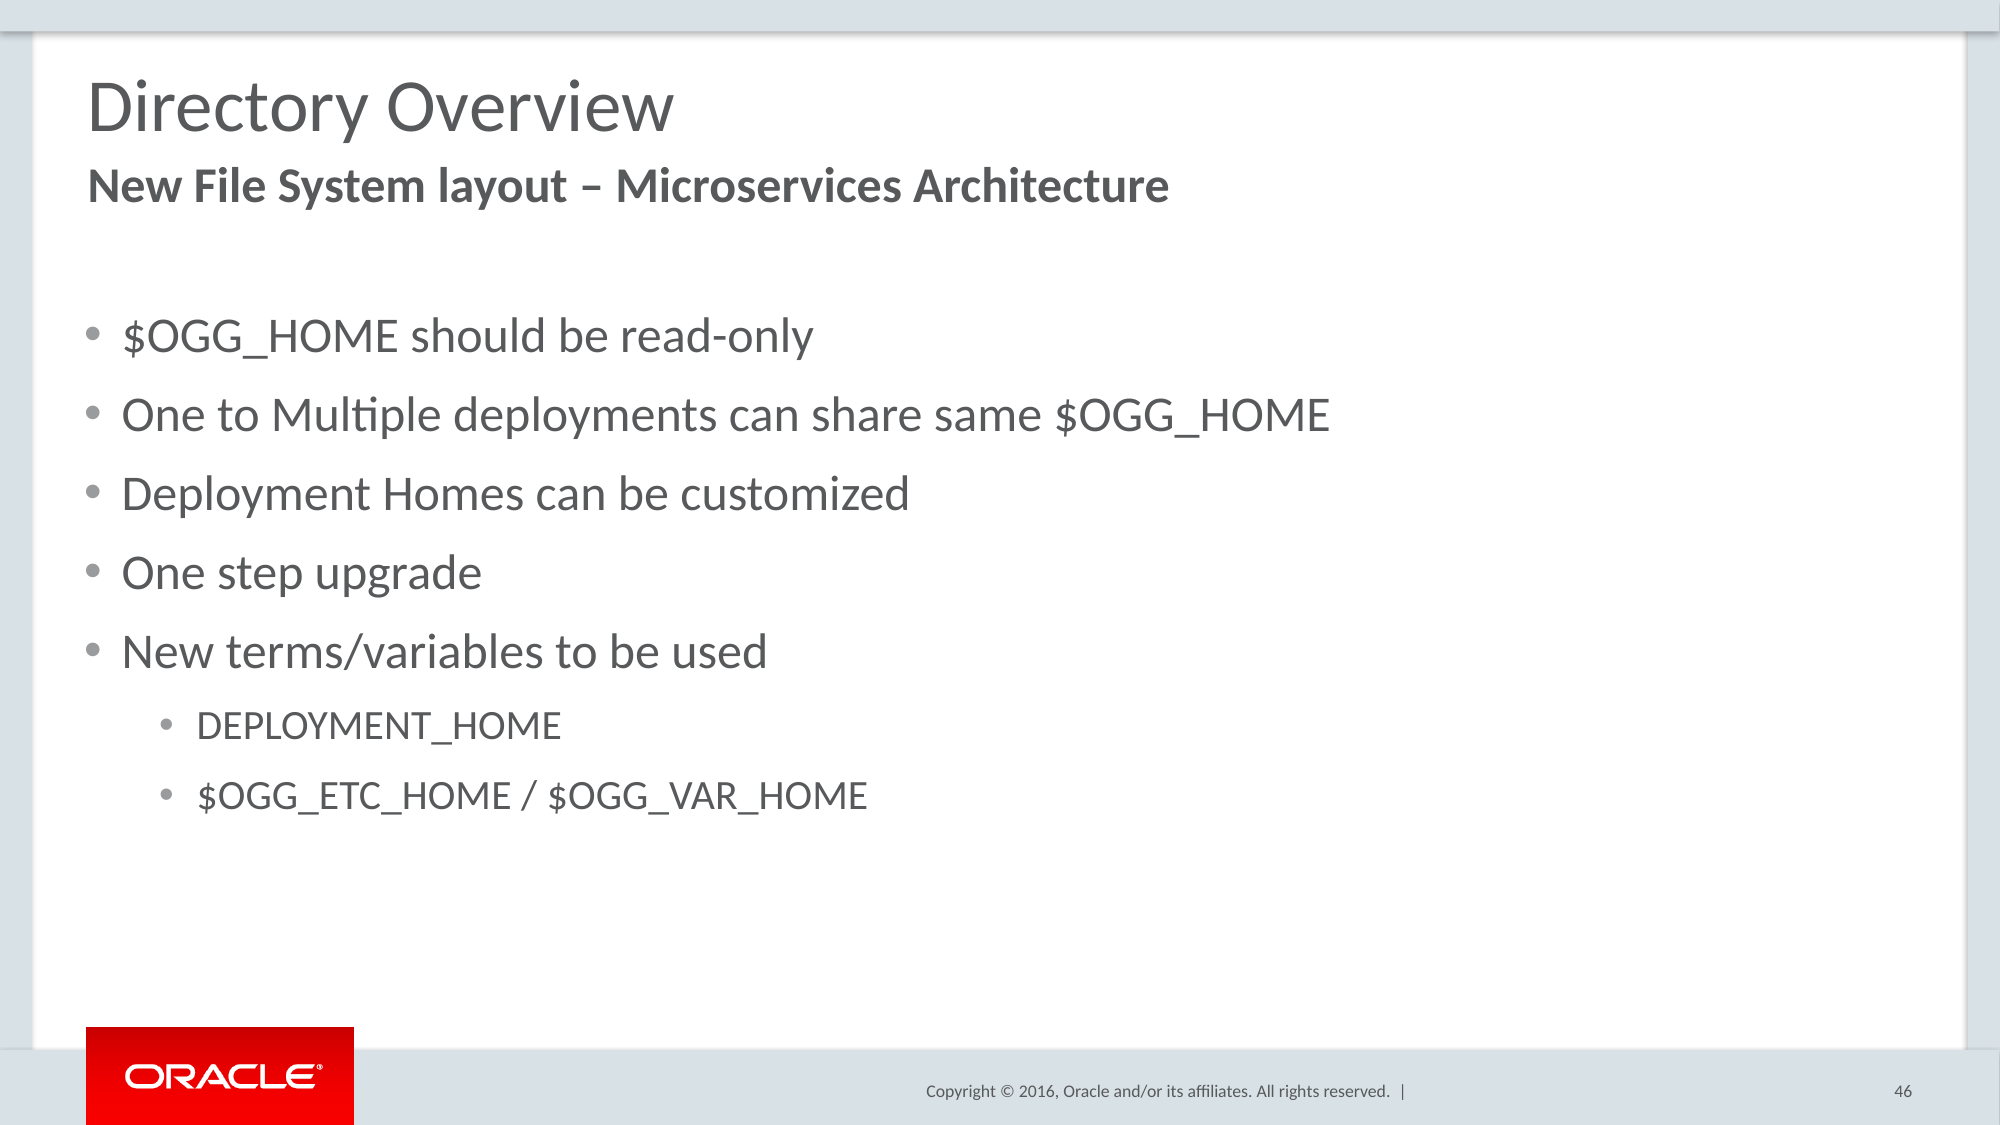

# Directory Overview
New File System layout – Microservices Architecture
$OGG_HOME should be read-only
One to Multiple deployments can share same $OGG_HOME
Deployment Homes can be customized
One step upgrade
New terms/variables to be used
DEPLOYMENT_HOME
$OGG_ETC_HOME / $OGG_VAR_HOME

46